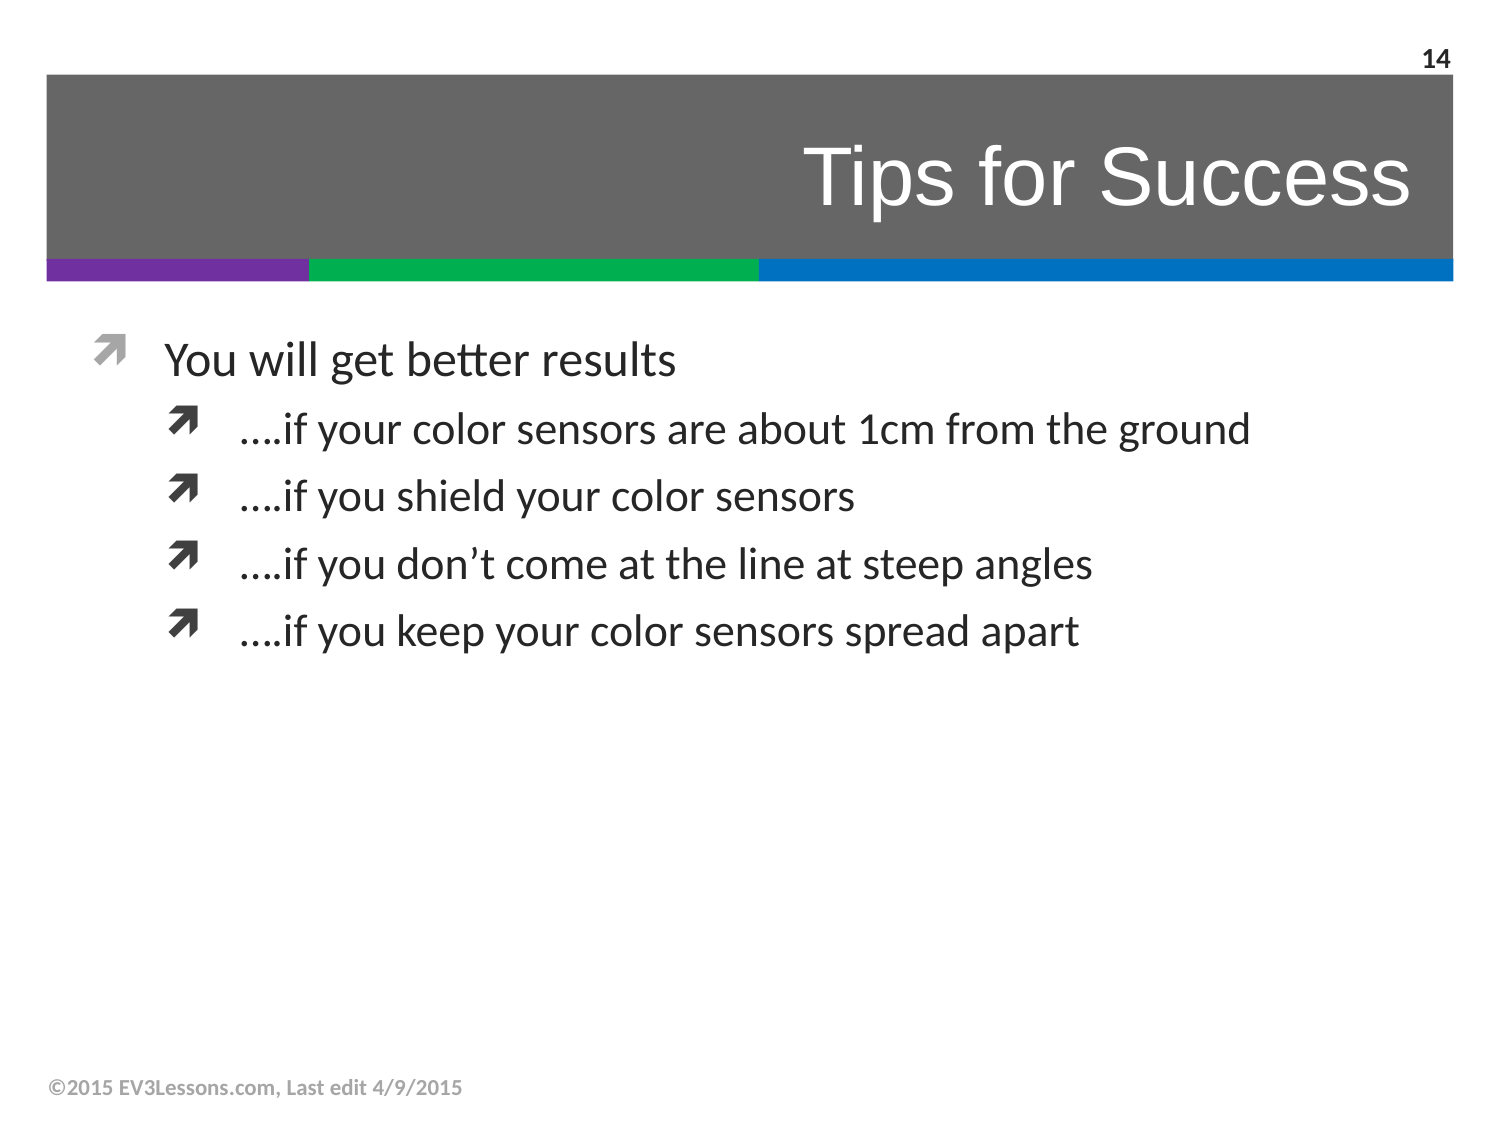

14
# Tips for Success
You will get better results
….if your color sensors are about 1cm from the ground
….if you shield your color sensors
….if you don’t come at the line at steep angles
….if you keep your color sensors spread apart

©2015 EV3Lessons.com, Last edit 4/9/2015